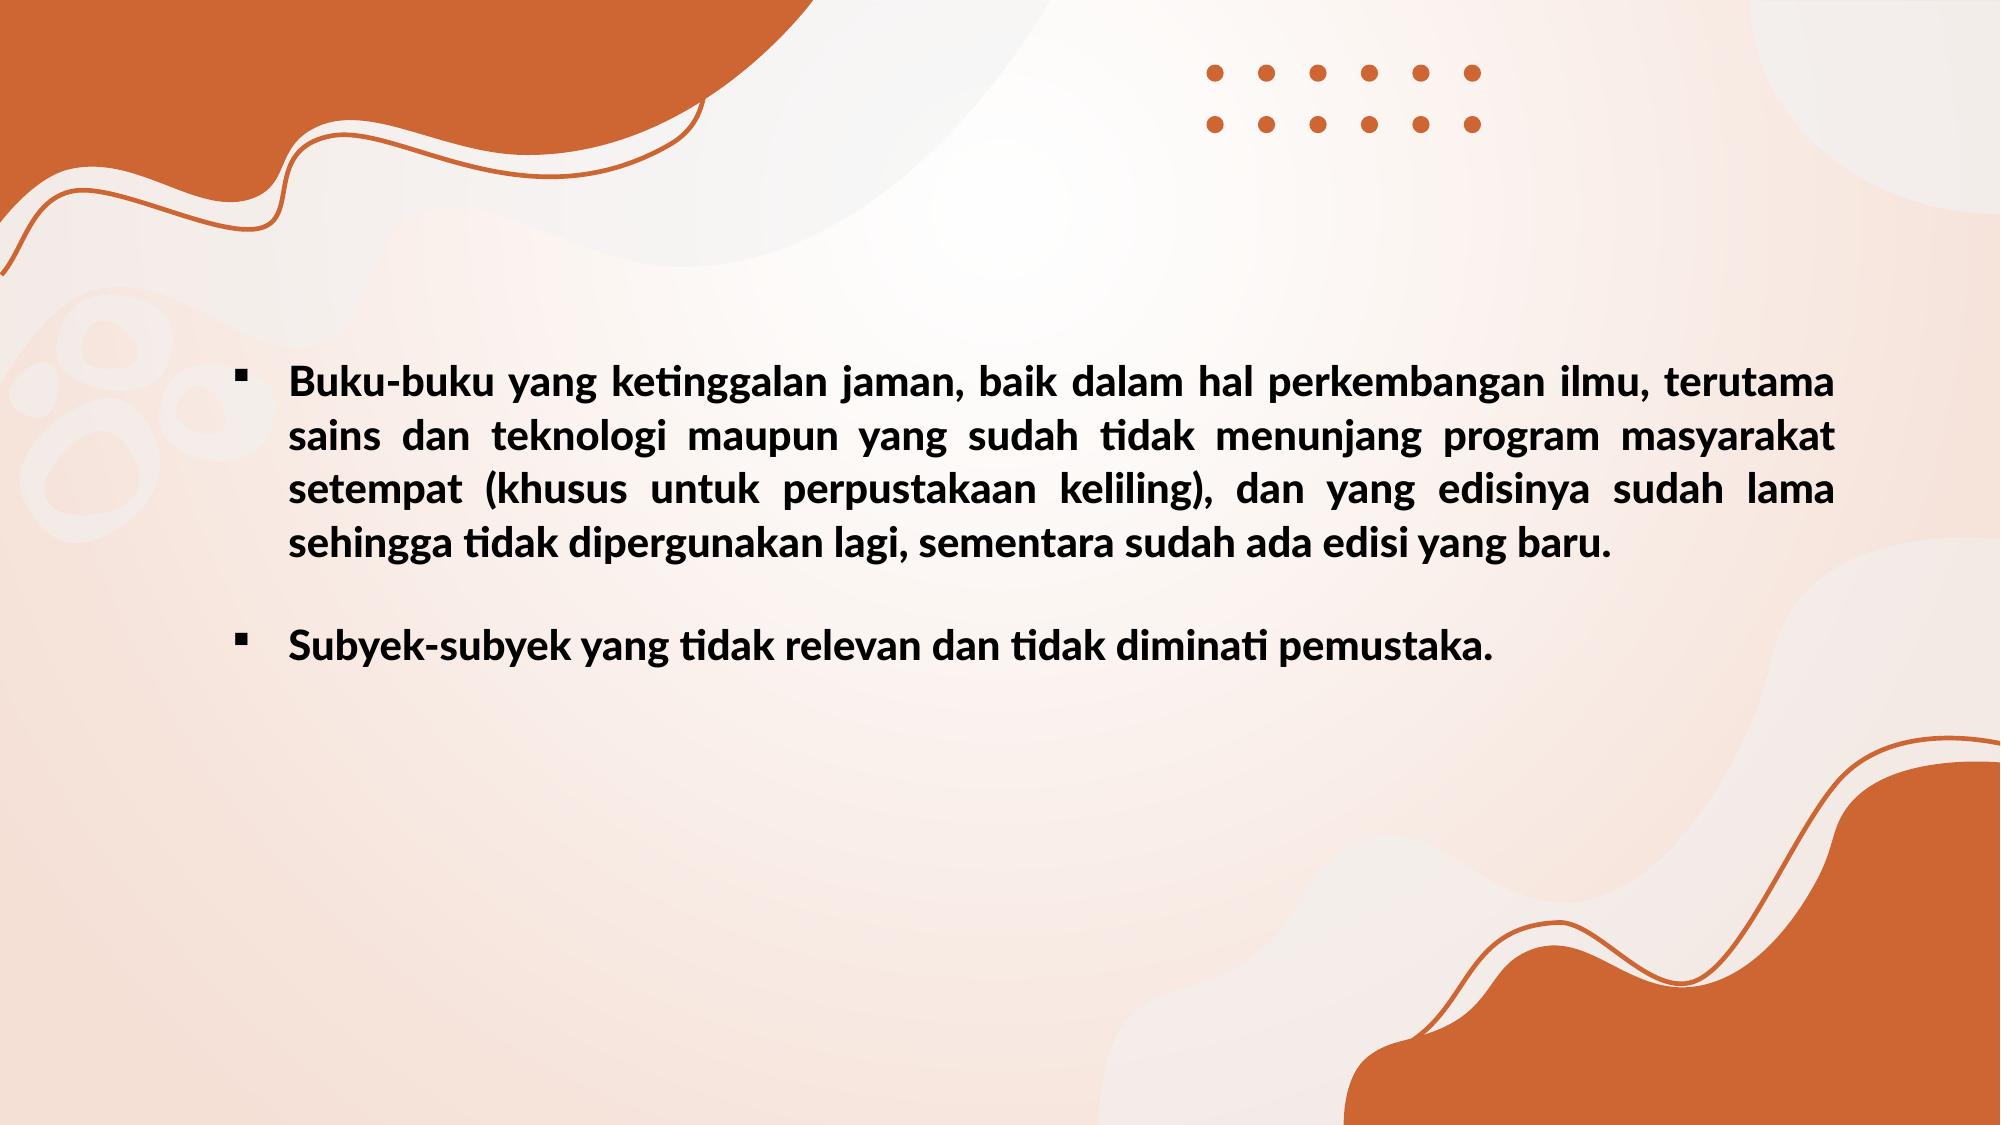

Buku-buku yang ketinggalan jaman, baik dalam hal perkembangan ilmu, terutama sains dan teknologi maupun yang sudah tidak menunjang program masyarakat setempat (khusus untuk perpustakaan keliling), dan yang edisinya sudah lama sehingga tidak dipergunakan lagi, sementara sudah ada edisi yang baru.
Subyek-subyek yang tidak relevan dan tidak diminati pemustaka.